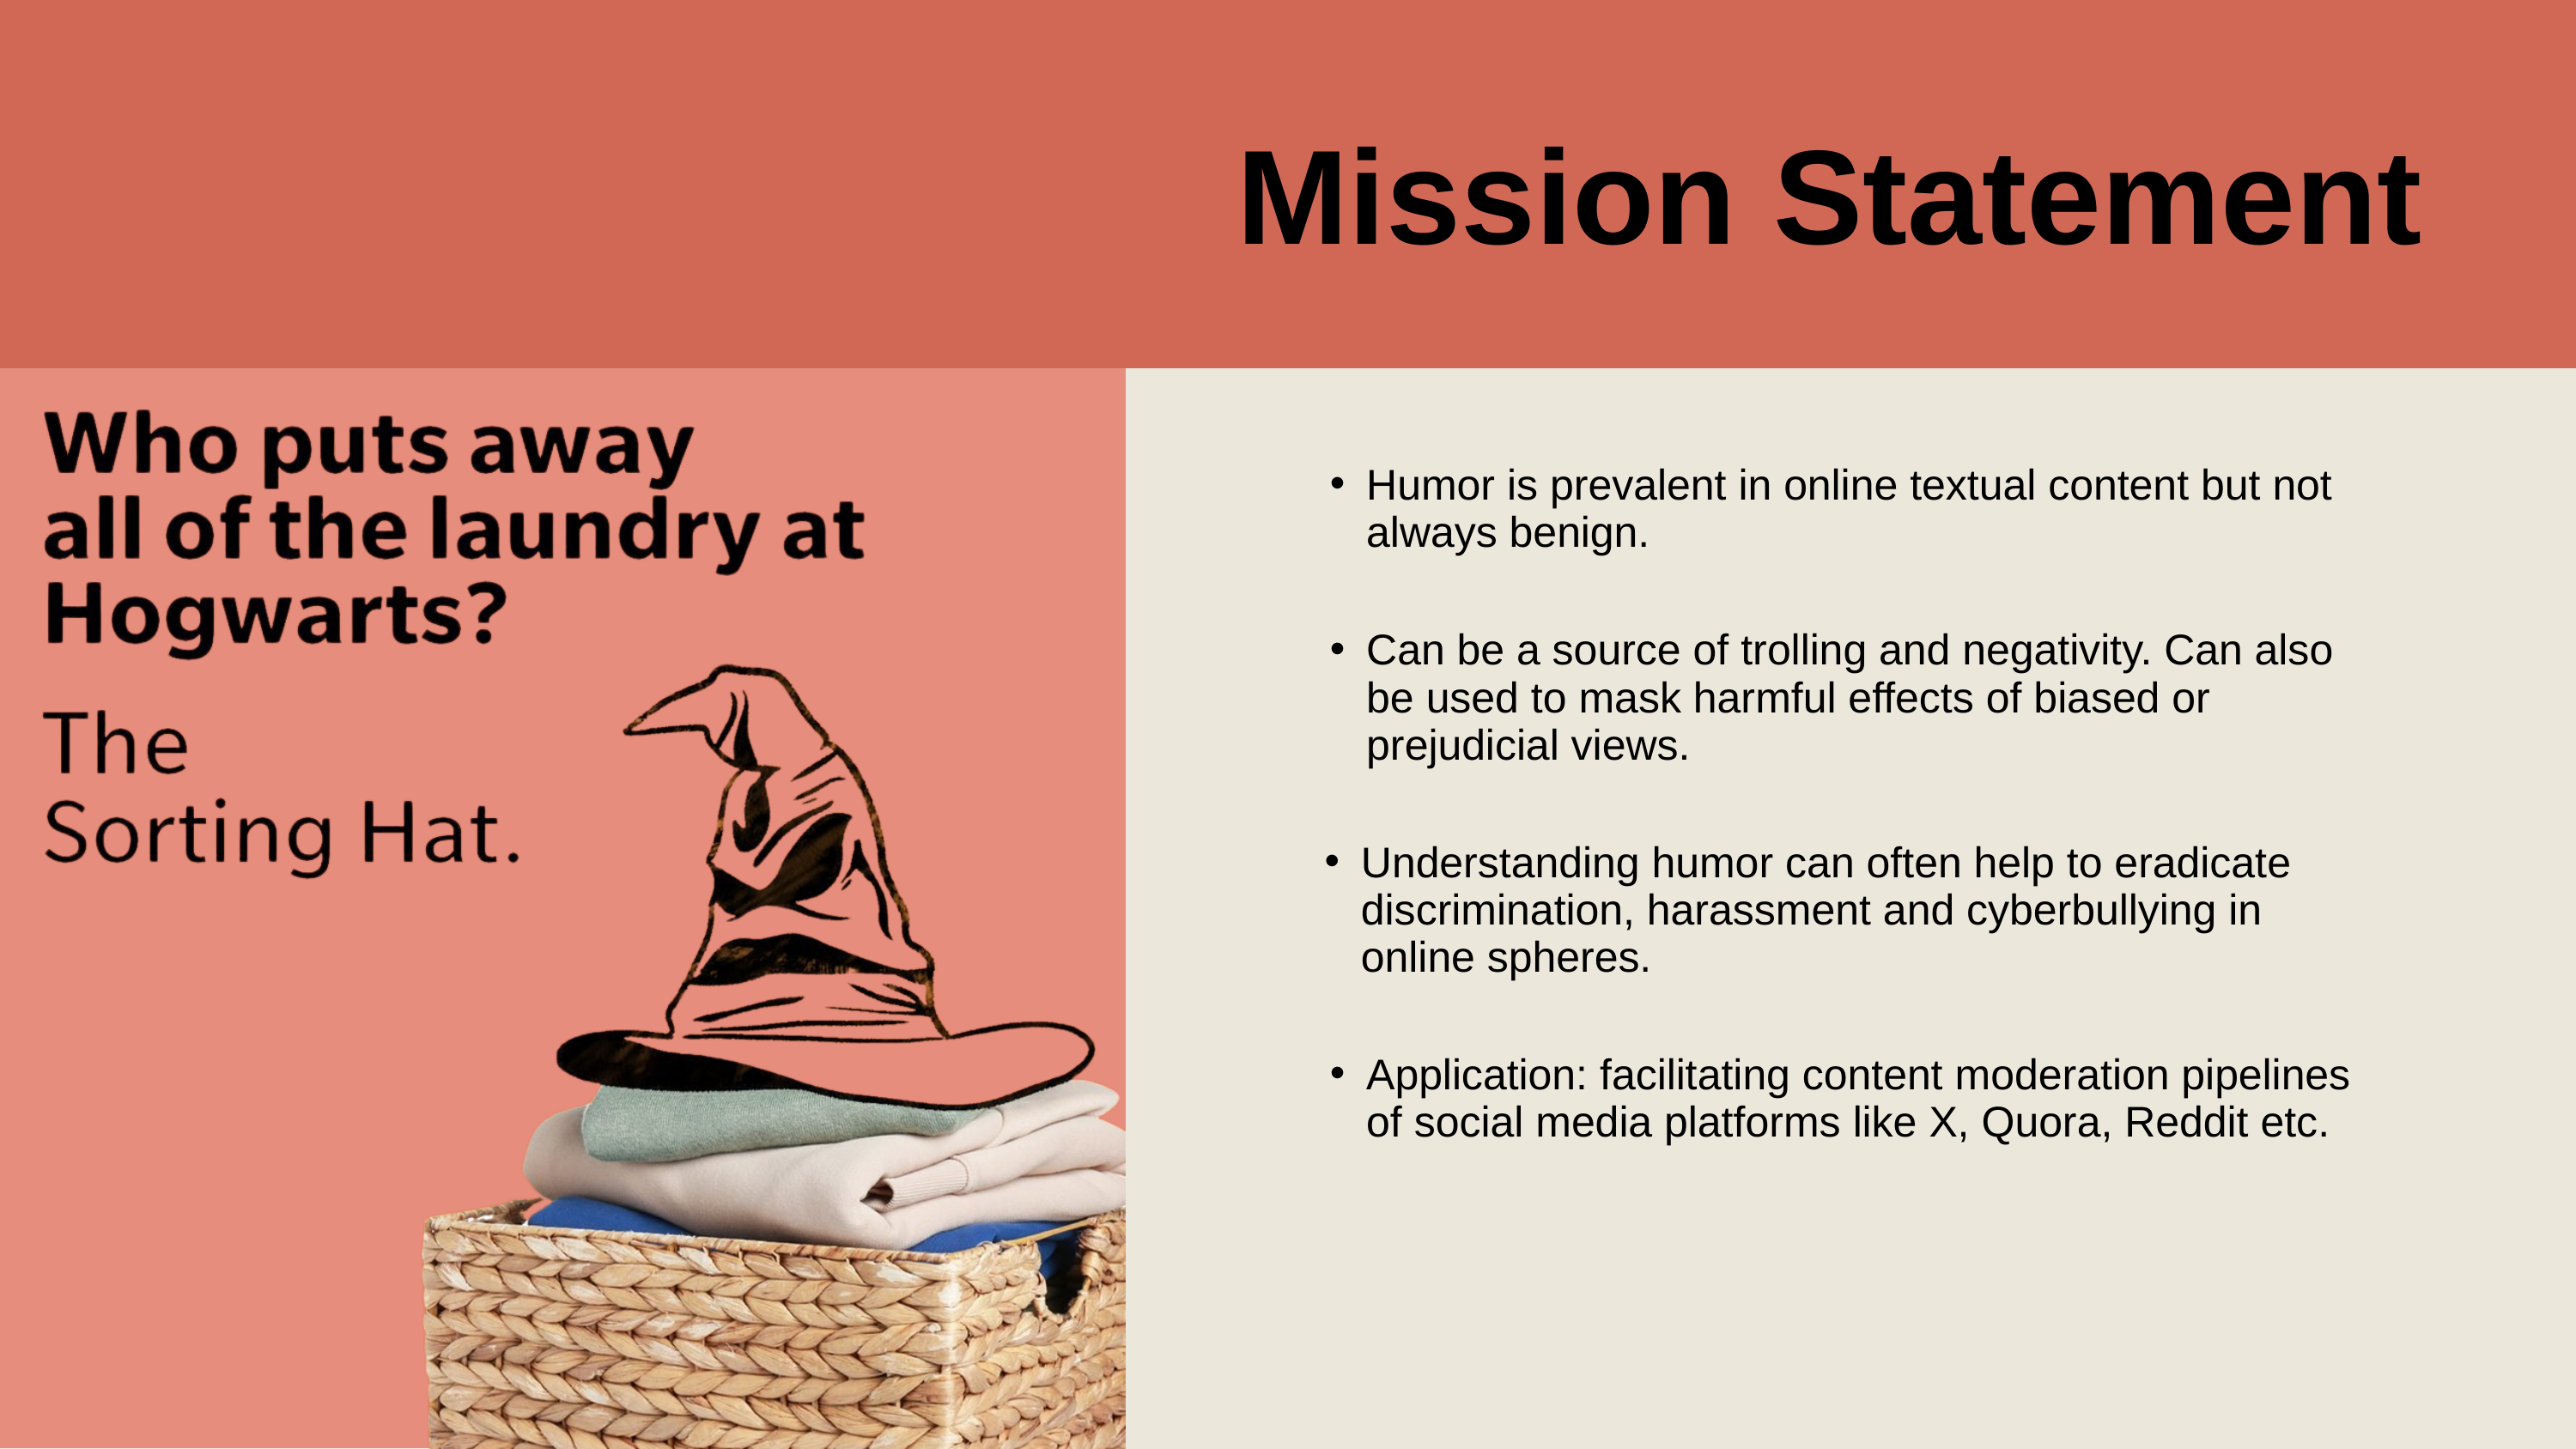

Mission Statement

Humor is prevalent in online textual content but not always benign.
Can be a source of trolling and negativity. Can also be used to mask harmful effects of biased or prejudicial views.
Understanding humor can often help to eradicate discrimination, harassment and cyberbullying in online spheres.
Application: facilitating content moderation pipelines of social media platforms like X, Quora, Reddit etc.